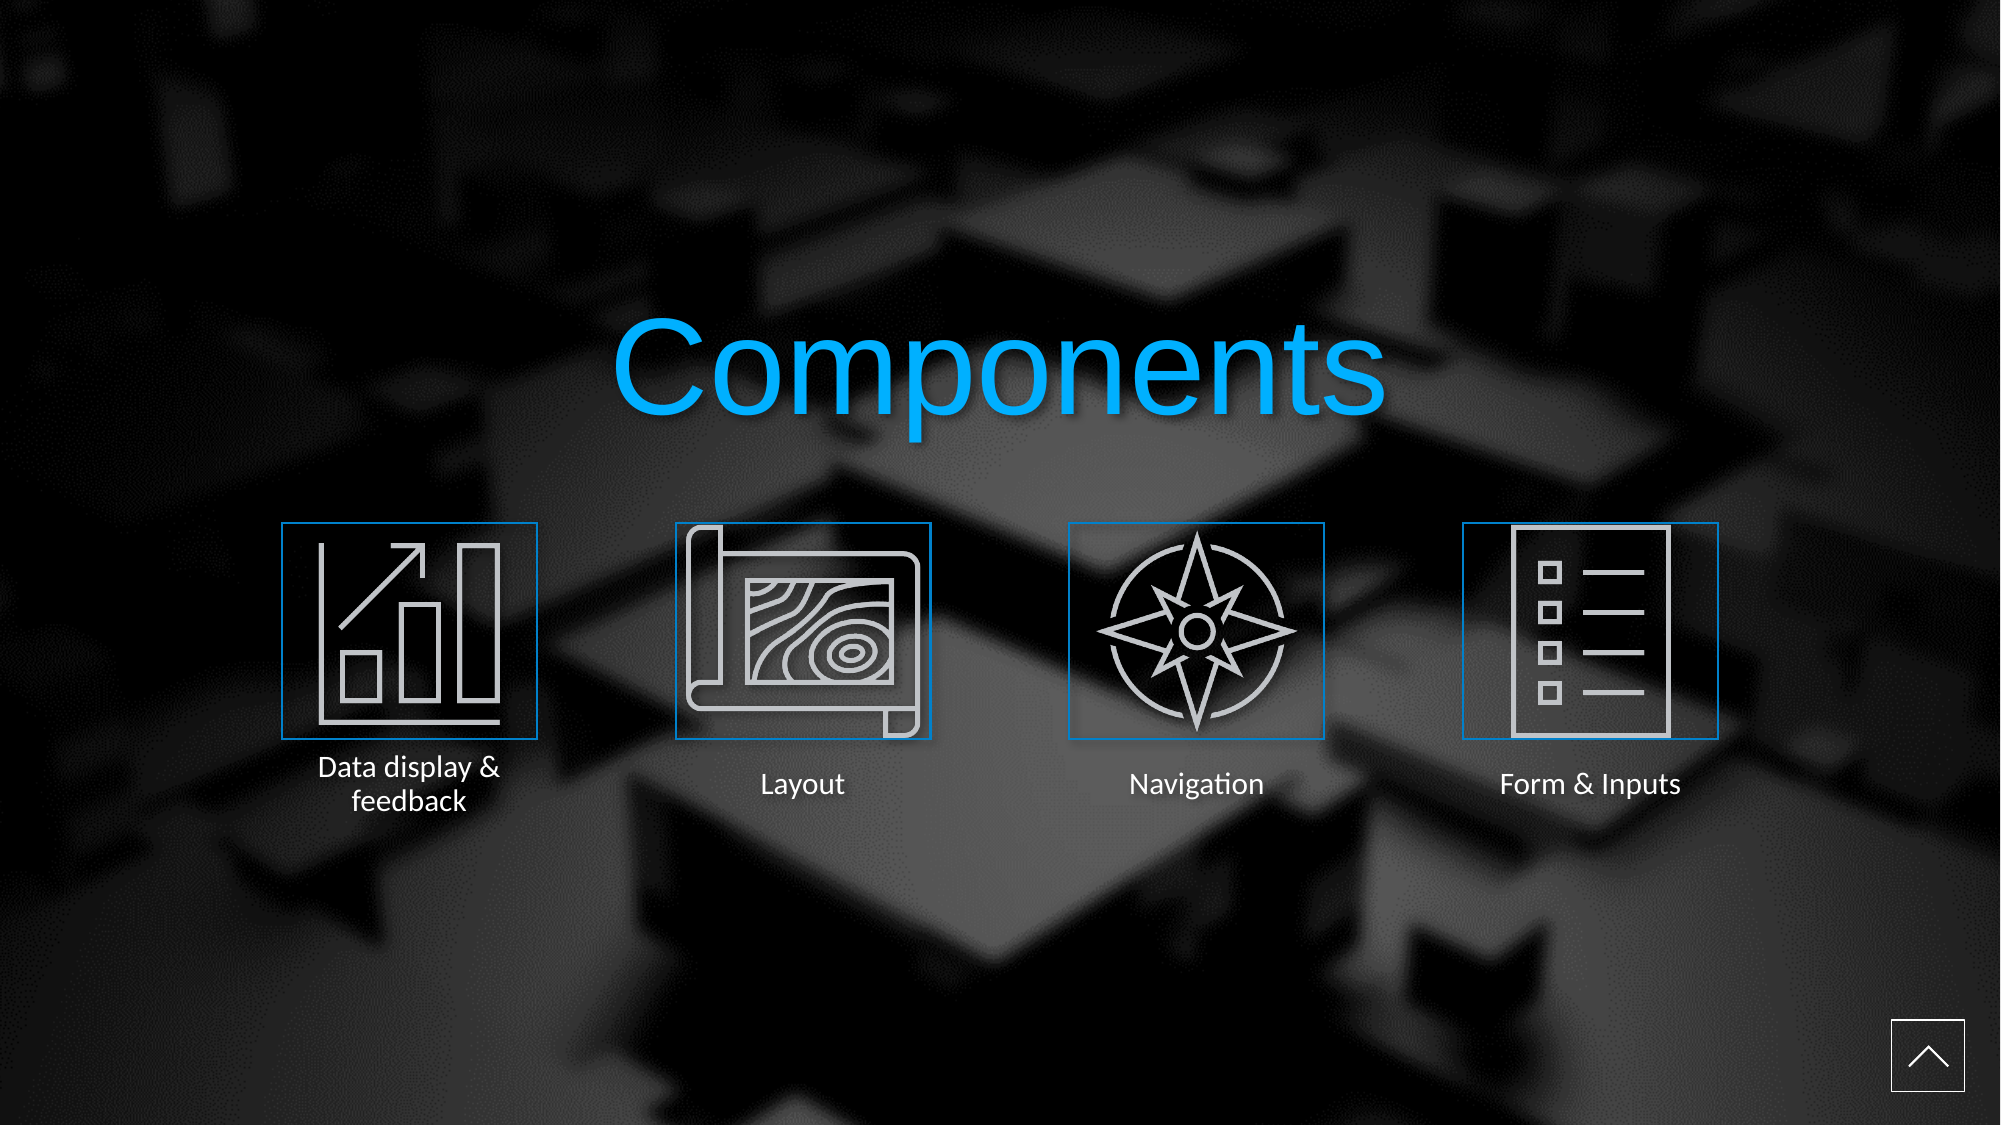

# Components
Data display & feedback
Layout
Navigation
Form & Inputs